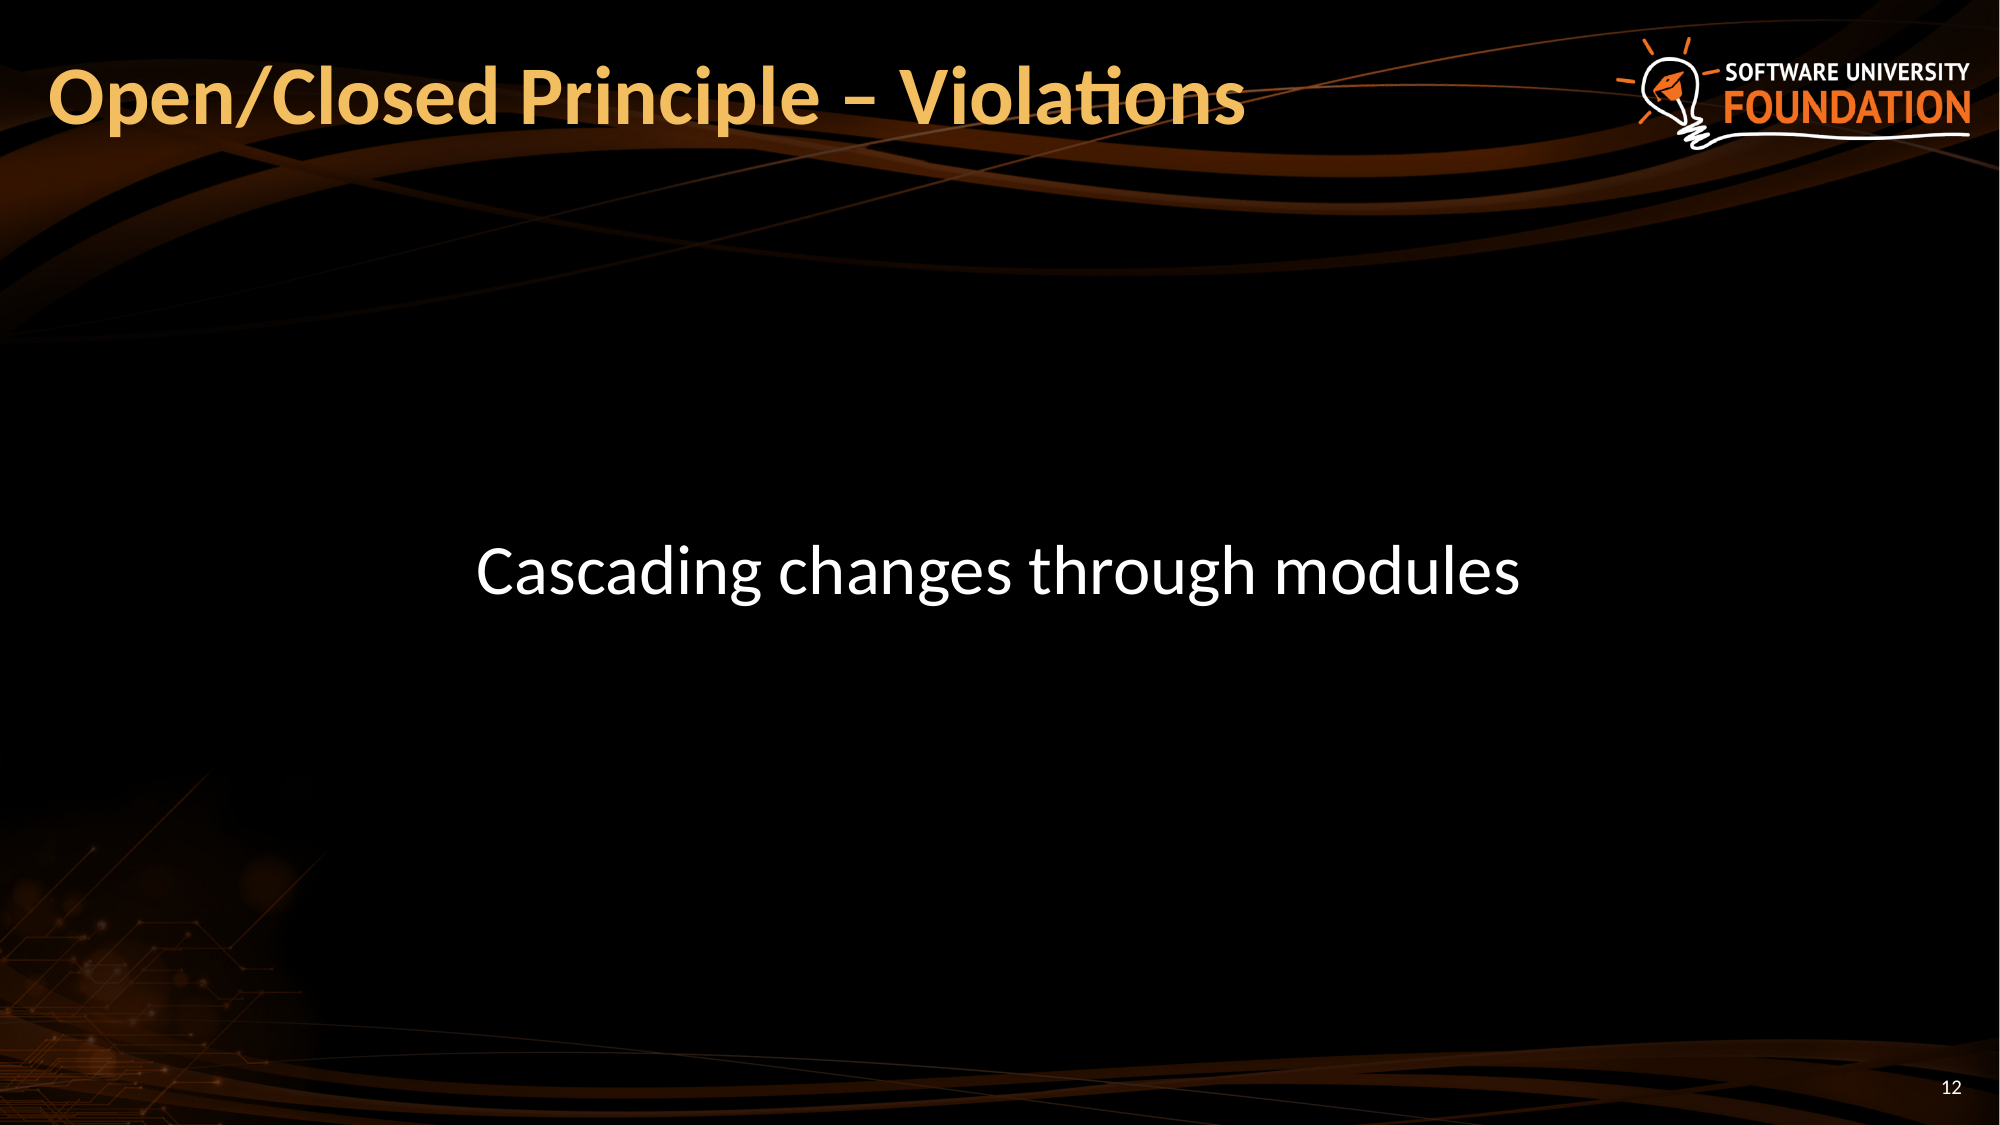

# Open/Closed Principle – Violations
Cascading changes through modules
12